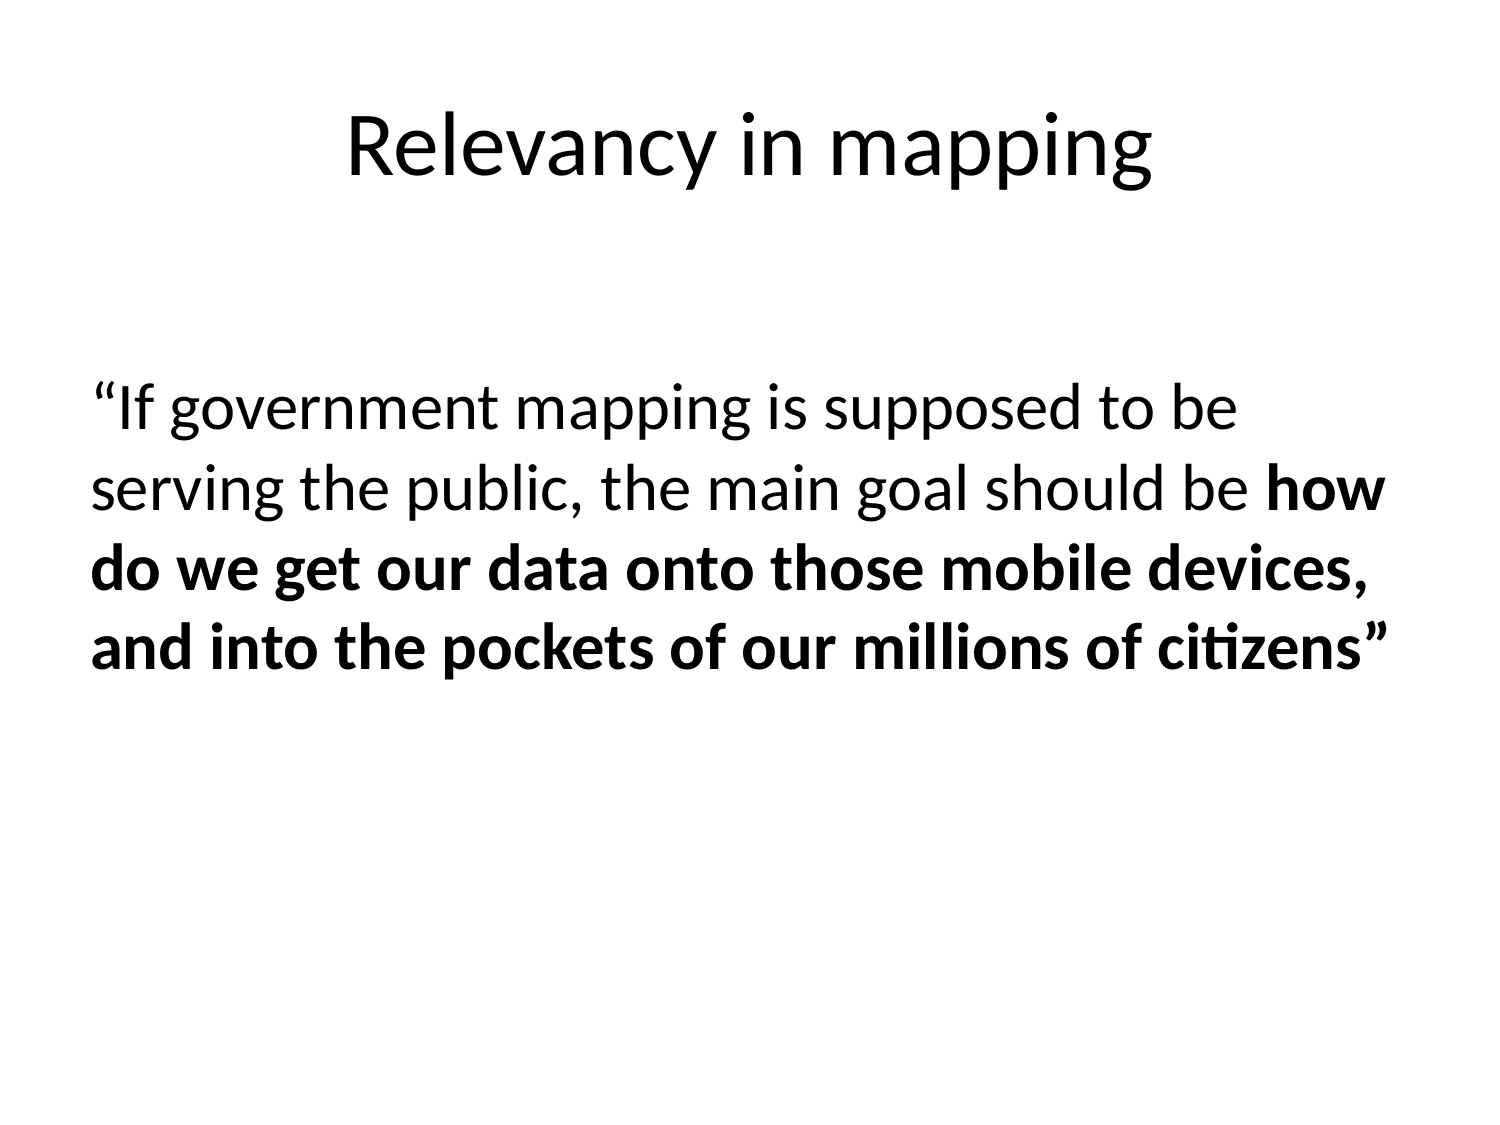

# Relevancy in mapping

“If government mapping is supposed to be serving the public, the main goal should be how do we get our data onto those mobile devices, and into the pockets of our millions of citizens”